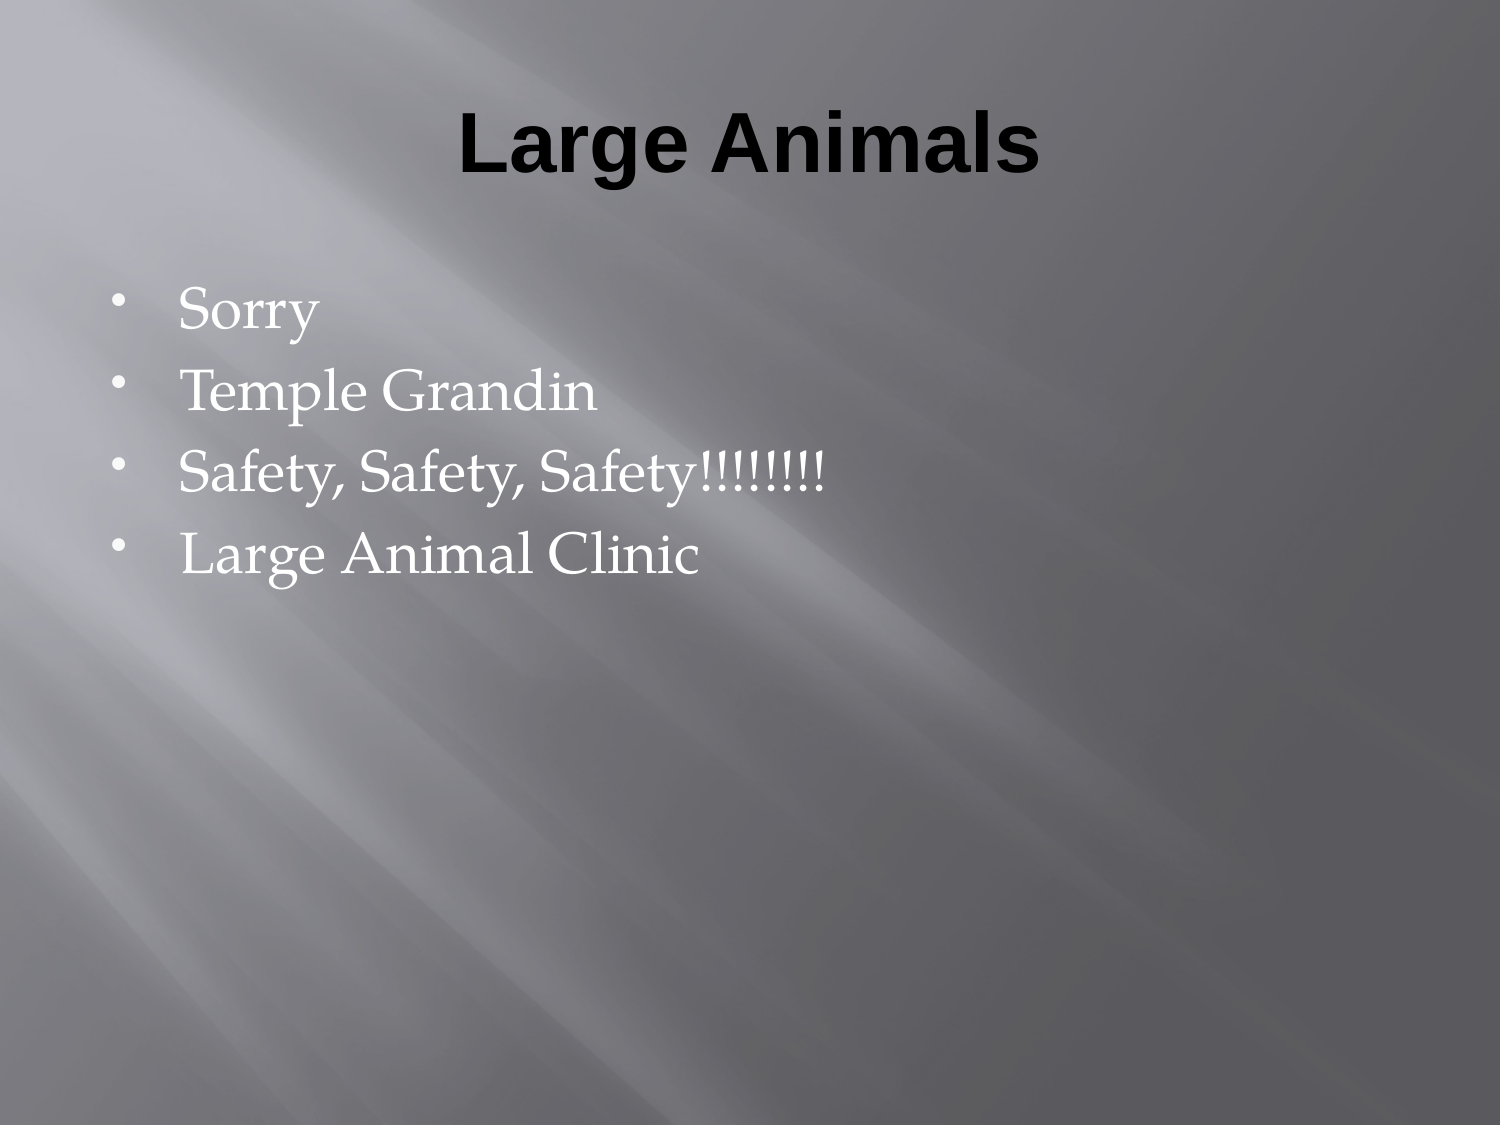

# Large Animals
Sorry
Temple Grandin
Safety, Safety, Safety!!!!!!!!
Large Animal Clinic